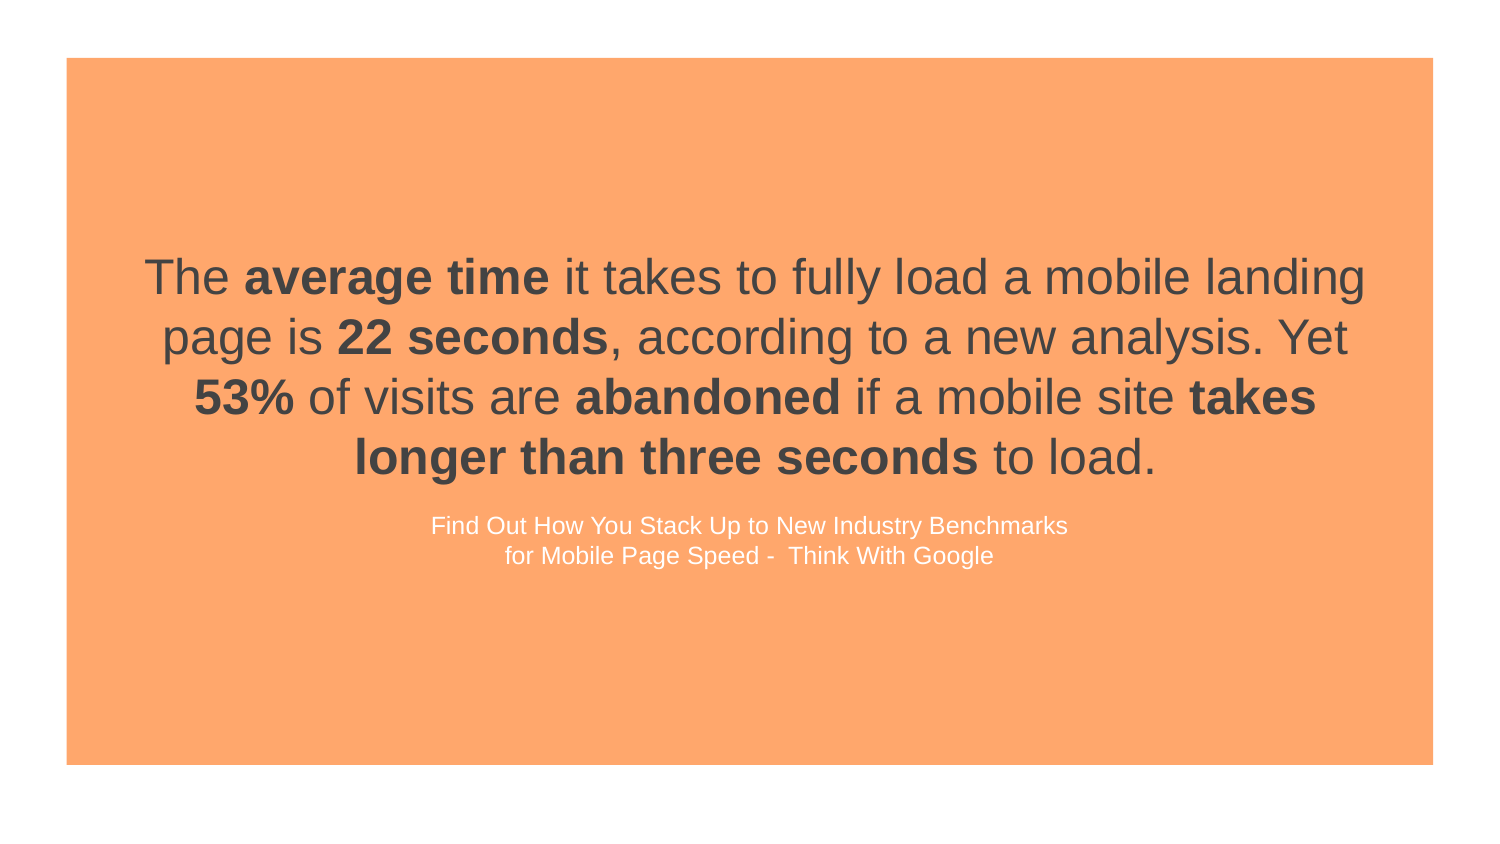

# The average time it takes to fully load a mobile landing page is 22 seconds, according to a new analysis. Yet 53% of visits are abandoned if a mobile site takes longer than three seconds to load.
Find Out How You Stack Up to New Industry Benchmarks for Mobile Page Speed -  Think With Google